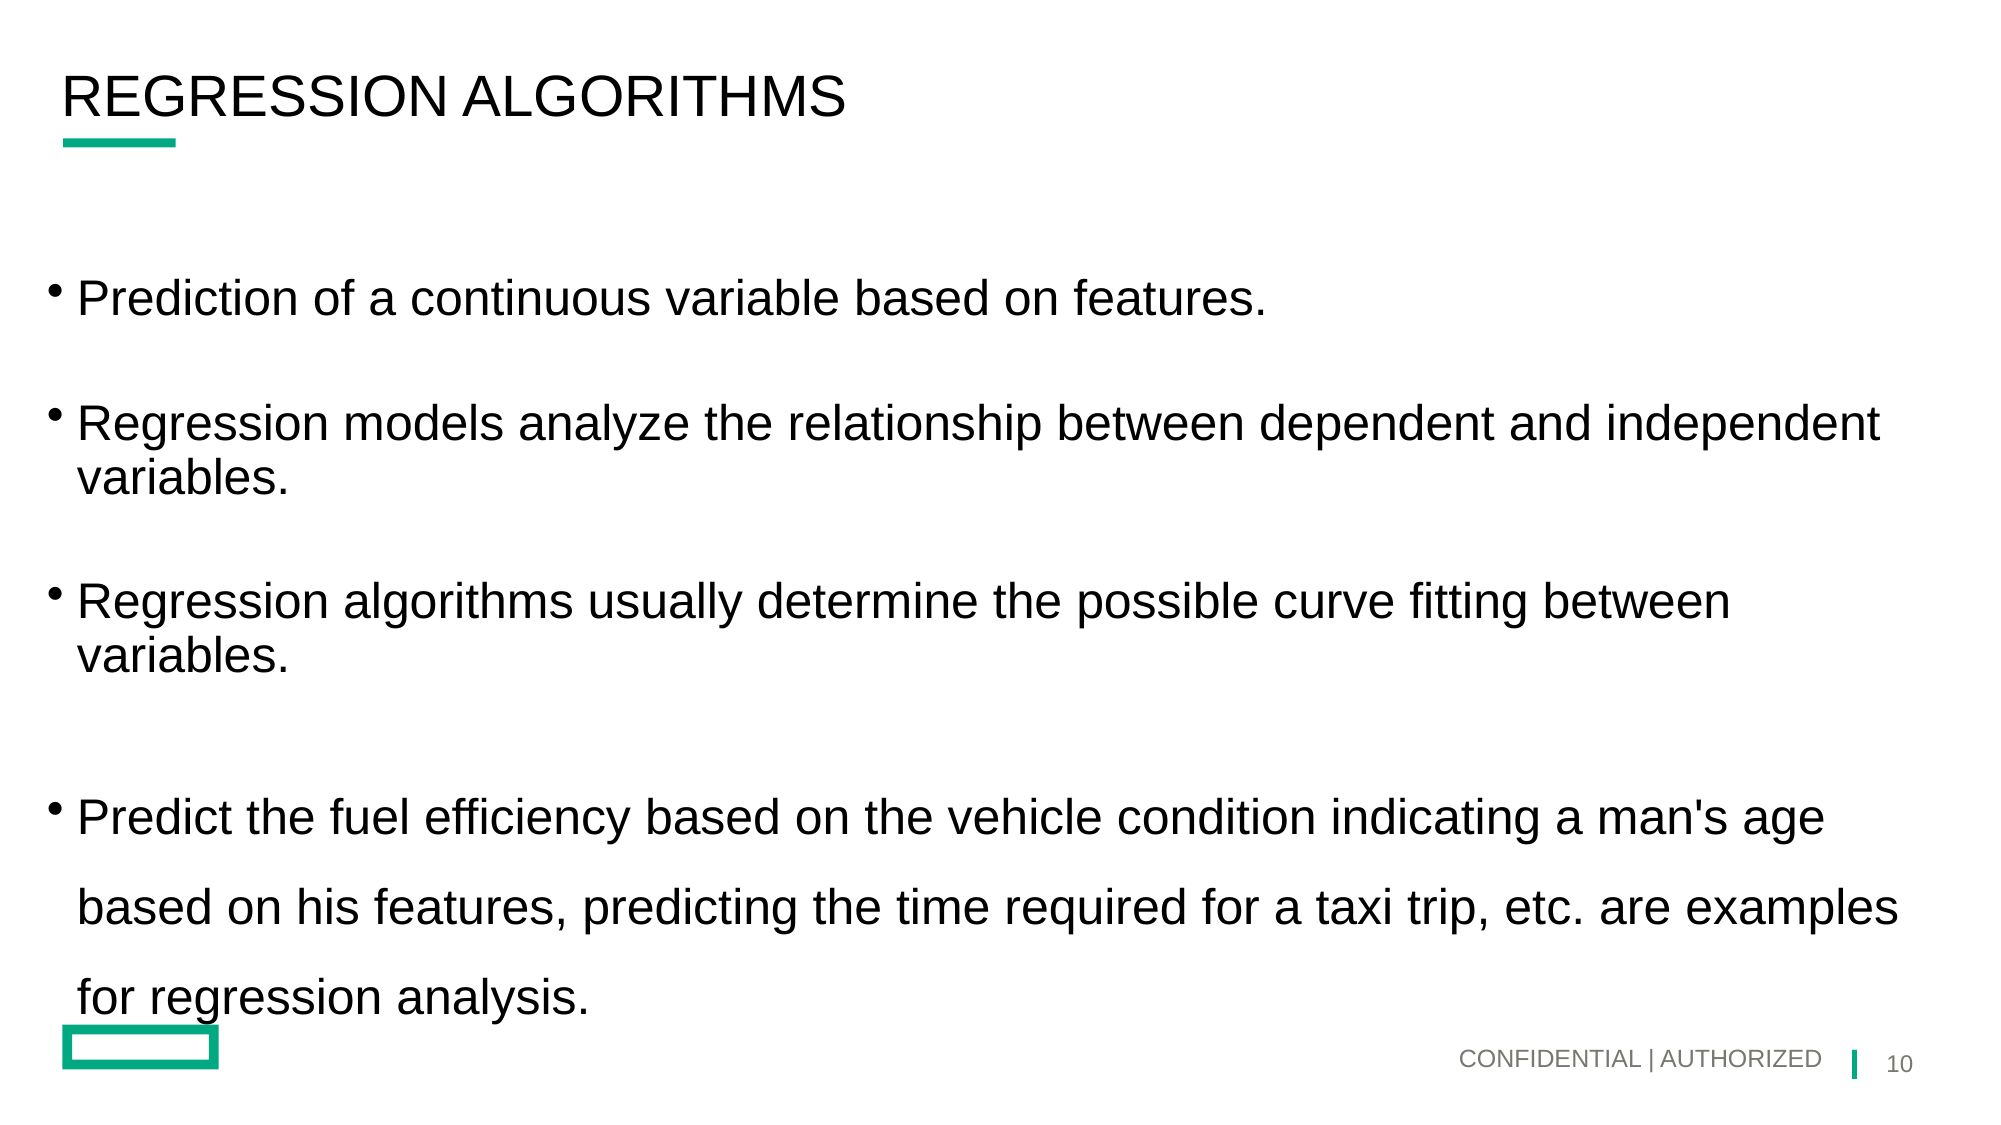

# REGRESSION ALGORITHMS
Prediction of a continuous variable based on features.

Regression models analyze the relationship between dependent and independent variables.

Regression algorithms usually determine the possible curve fitting between variables.

Predict the fuel efficiency based on the vehicle condition indicating a man's age based on his features, predicting the time required for a taxi trip, etc. are examples for regression analysis.
CONFIDENTIAL | AUTHORIZED
10